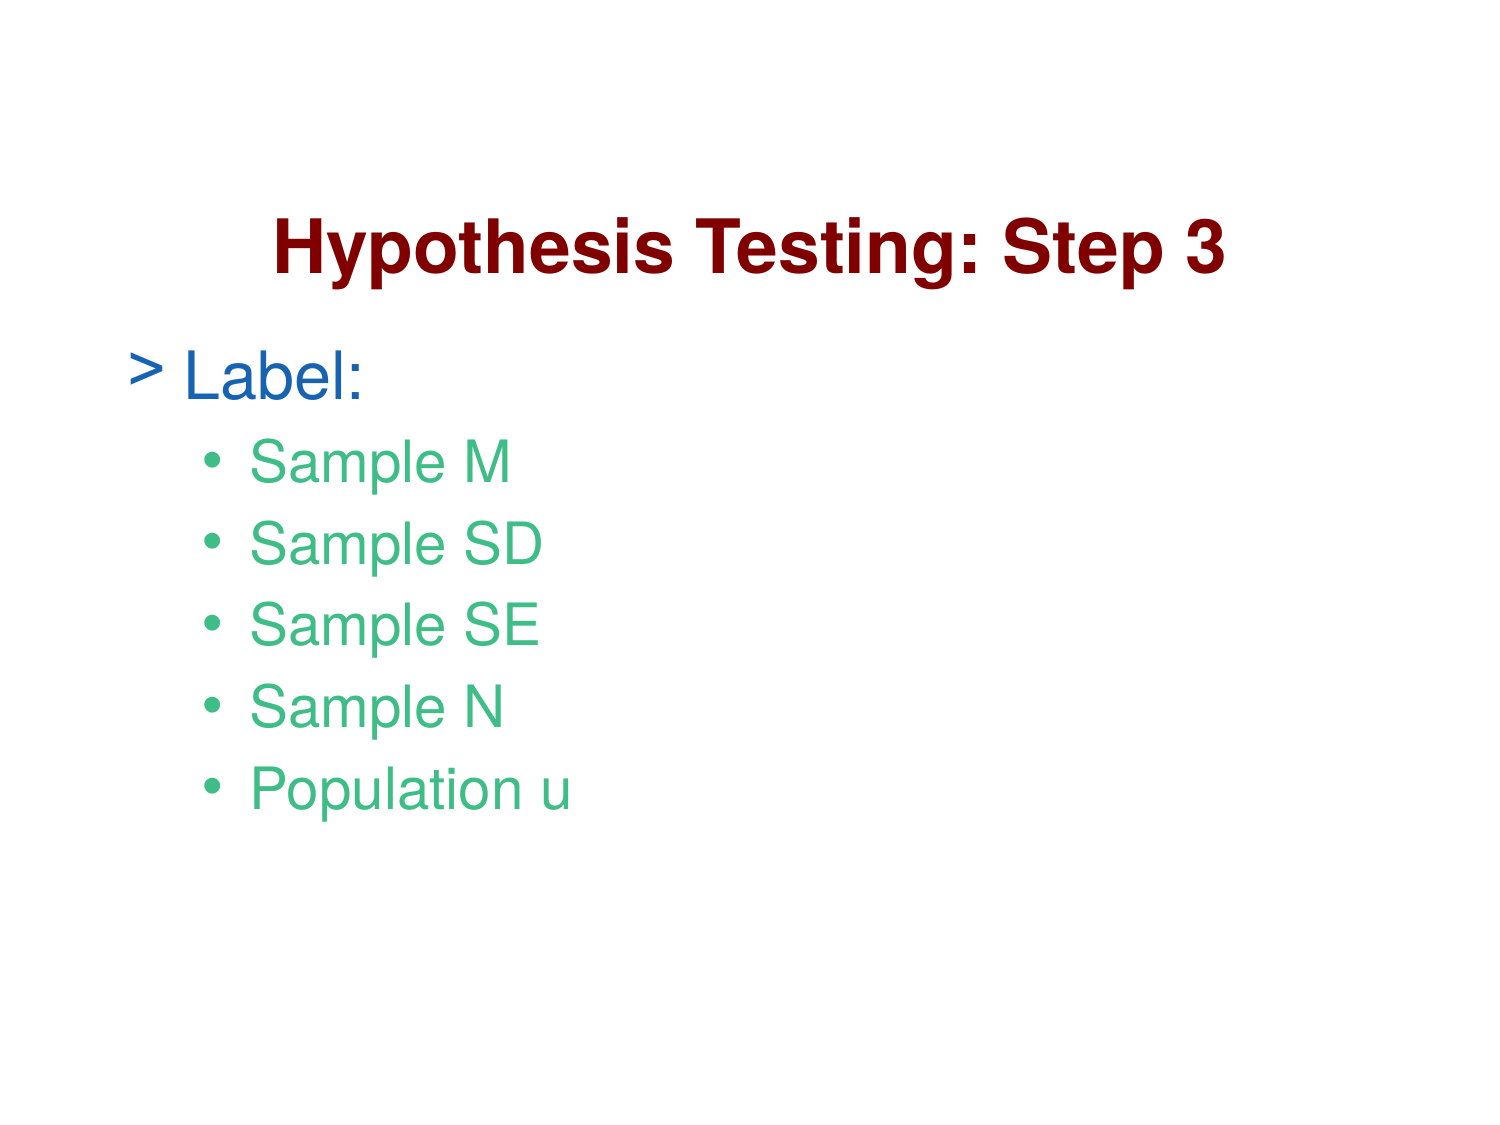

# Hypothesis Testing: Step 3
Label:
Sample M
Sample SD
Sample SE
Sample N
Population u